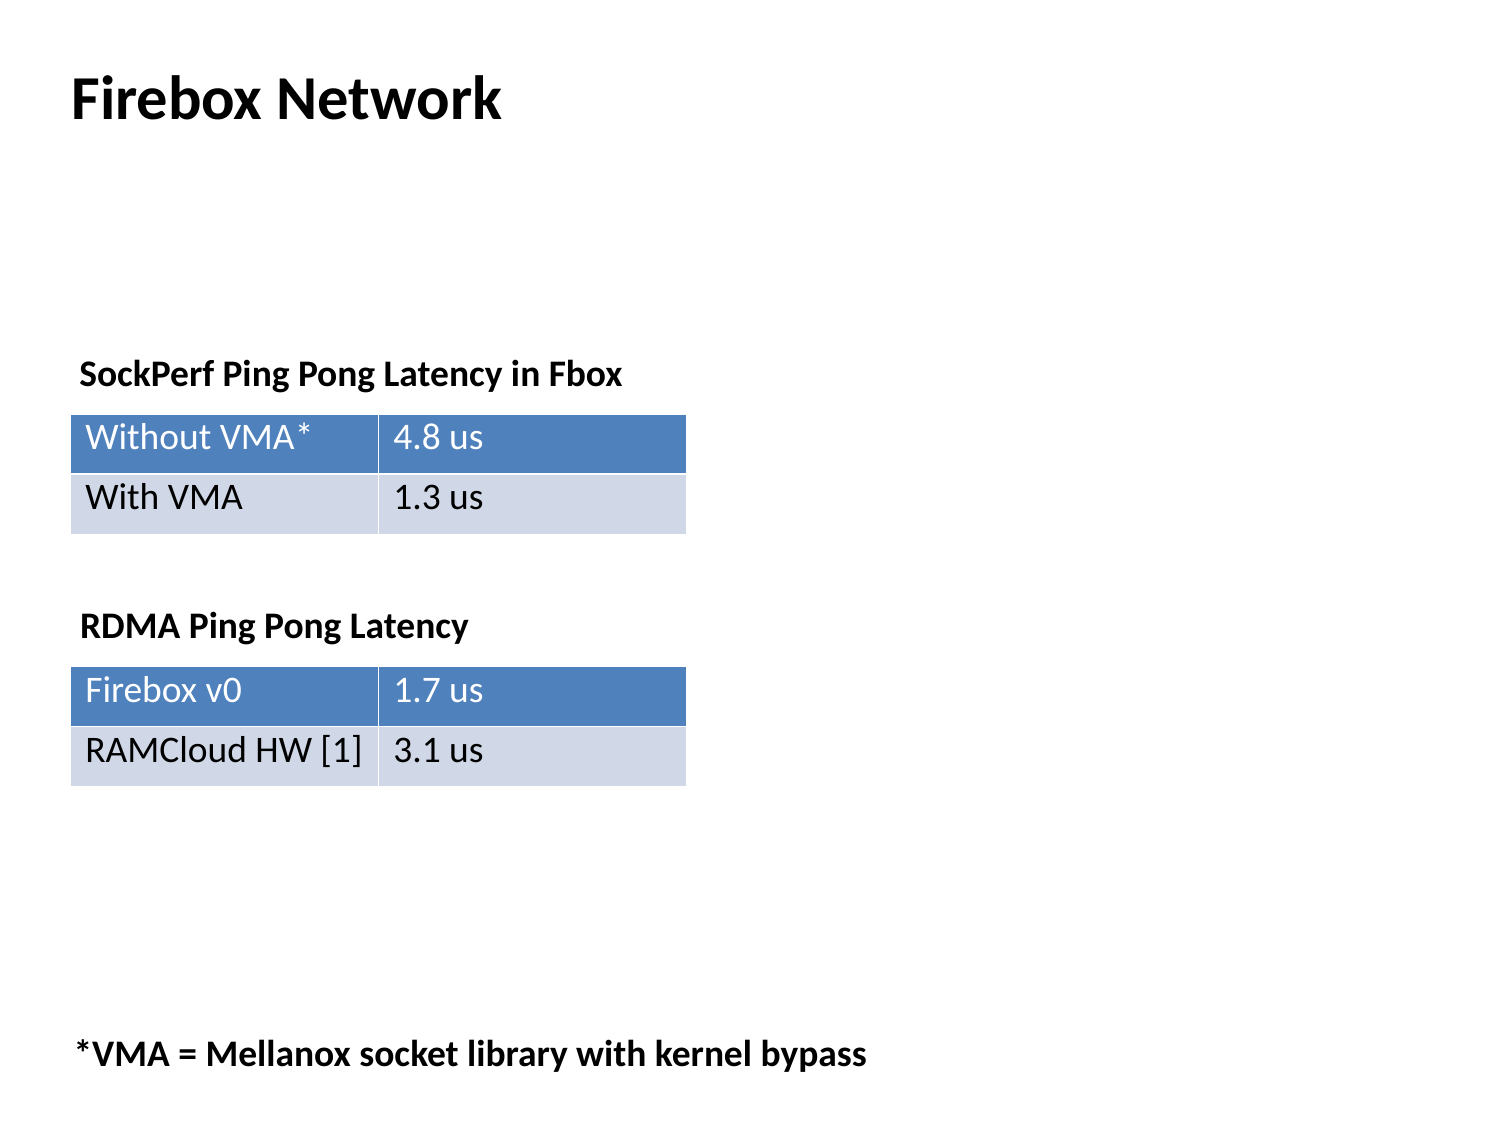

Firebox Network
SockPerf Ping Pong Latency in Fbox
| Without VMA\* | 4.8 us |
| --- | --- |
| With VMA | 1.3 us |
RDMA Ping Pong Latency
| Firebox v0 | 1.7 us |
| --- | --- |
| RAMCloud HW [1] | 3.1 us |
*VMA = Mellanox socket library with kernel bypass